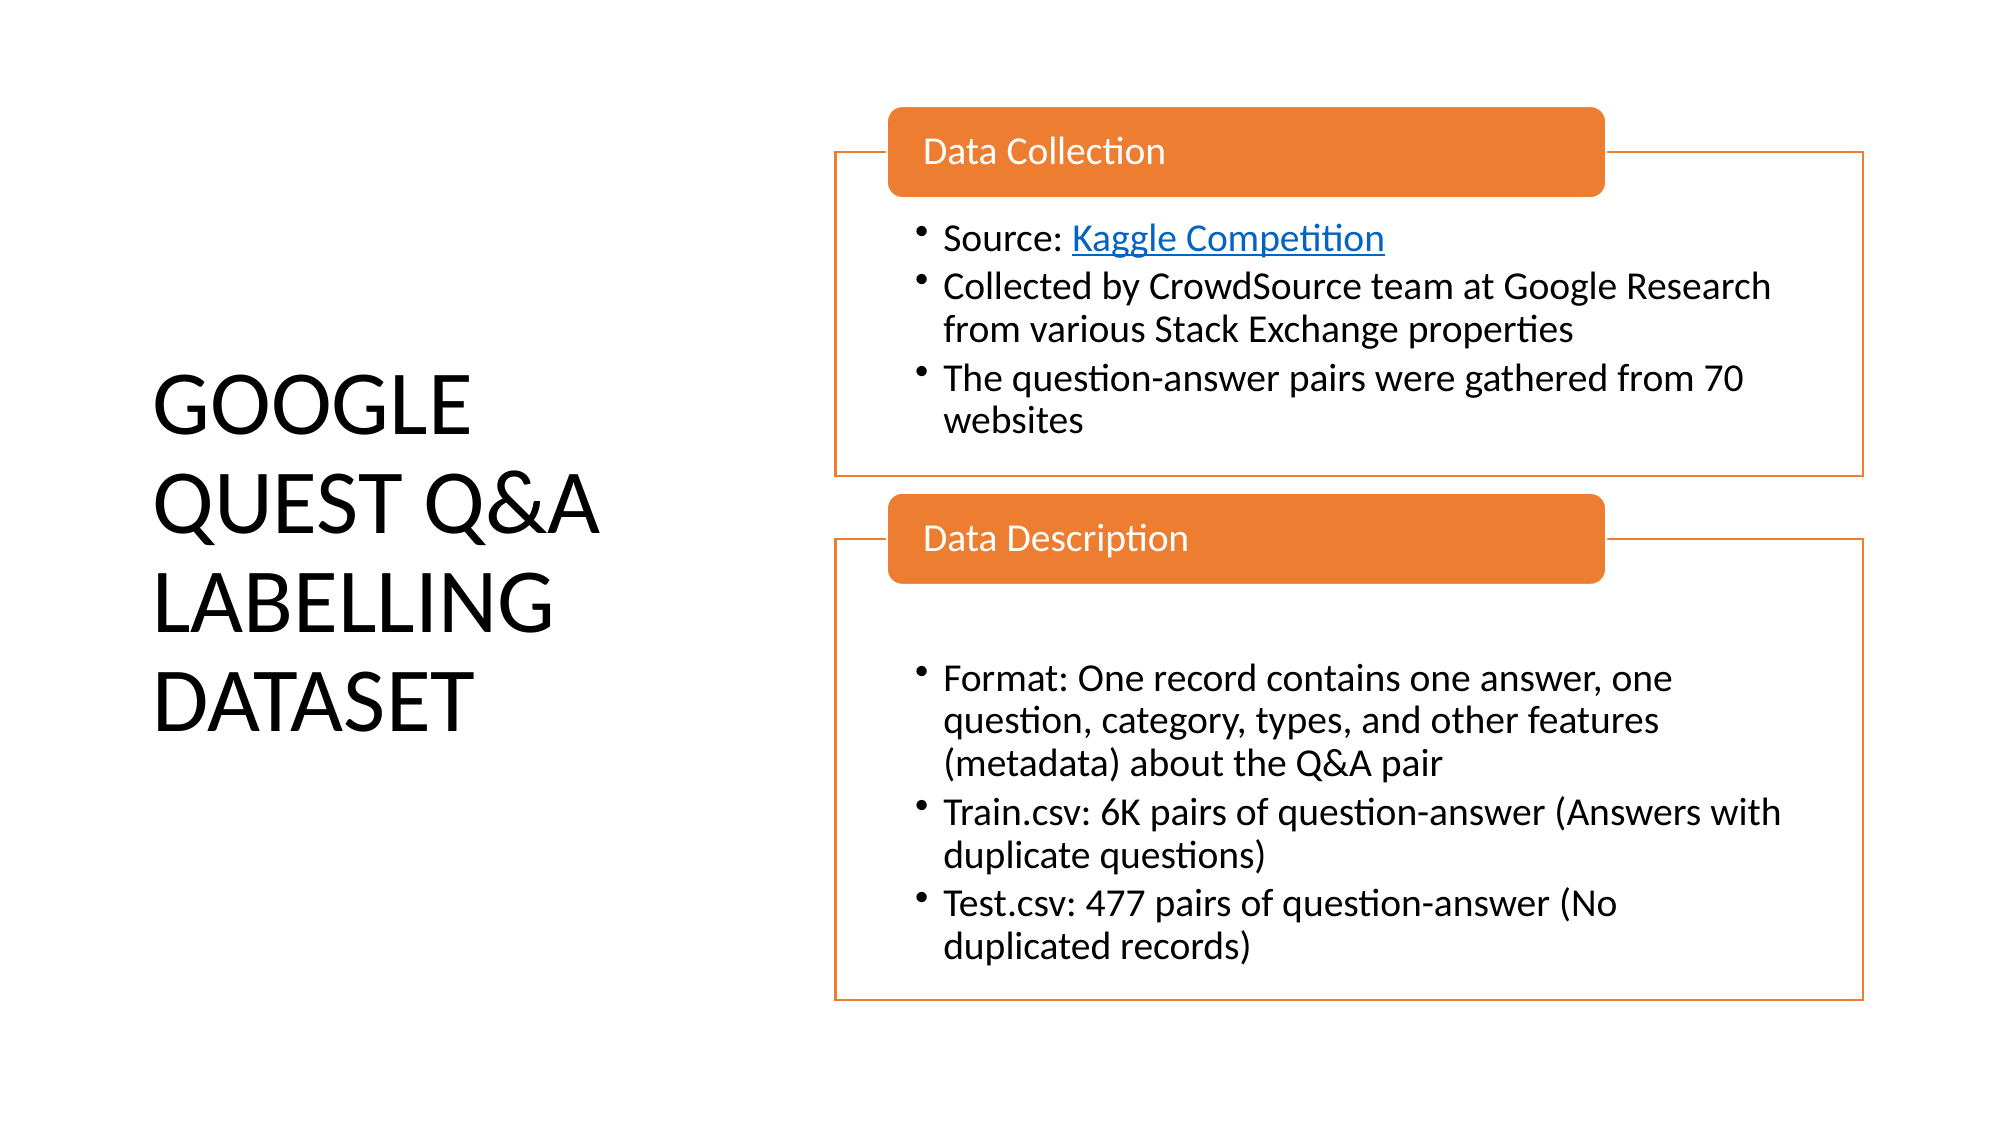

# GOOGLE QUEST Q&A LABELLING DATASET
Source: Kaggle Competition
Collected by CrowdSource team at Google Research from various Stack Exchange properties
The question-answer pairs were gathered from 70 websites
Data Collection

Format: One record contains one answer, one question, category, types, and other features (metadata) about the Q&A pair
Train.csv: 6K pairs of question-answer (Answers with duplicate questions)
Test.csv: 477 pairs of question-answer (No duplicated records)
Data Description